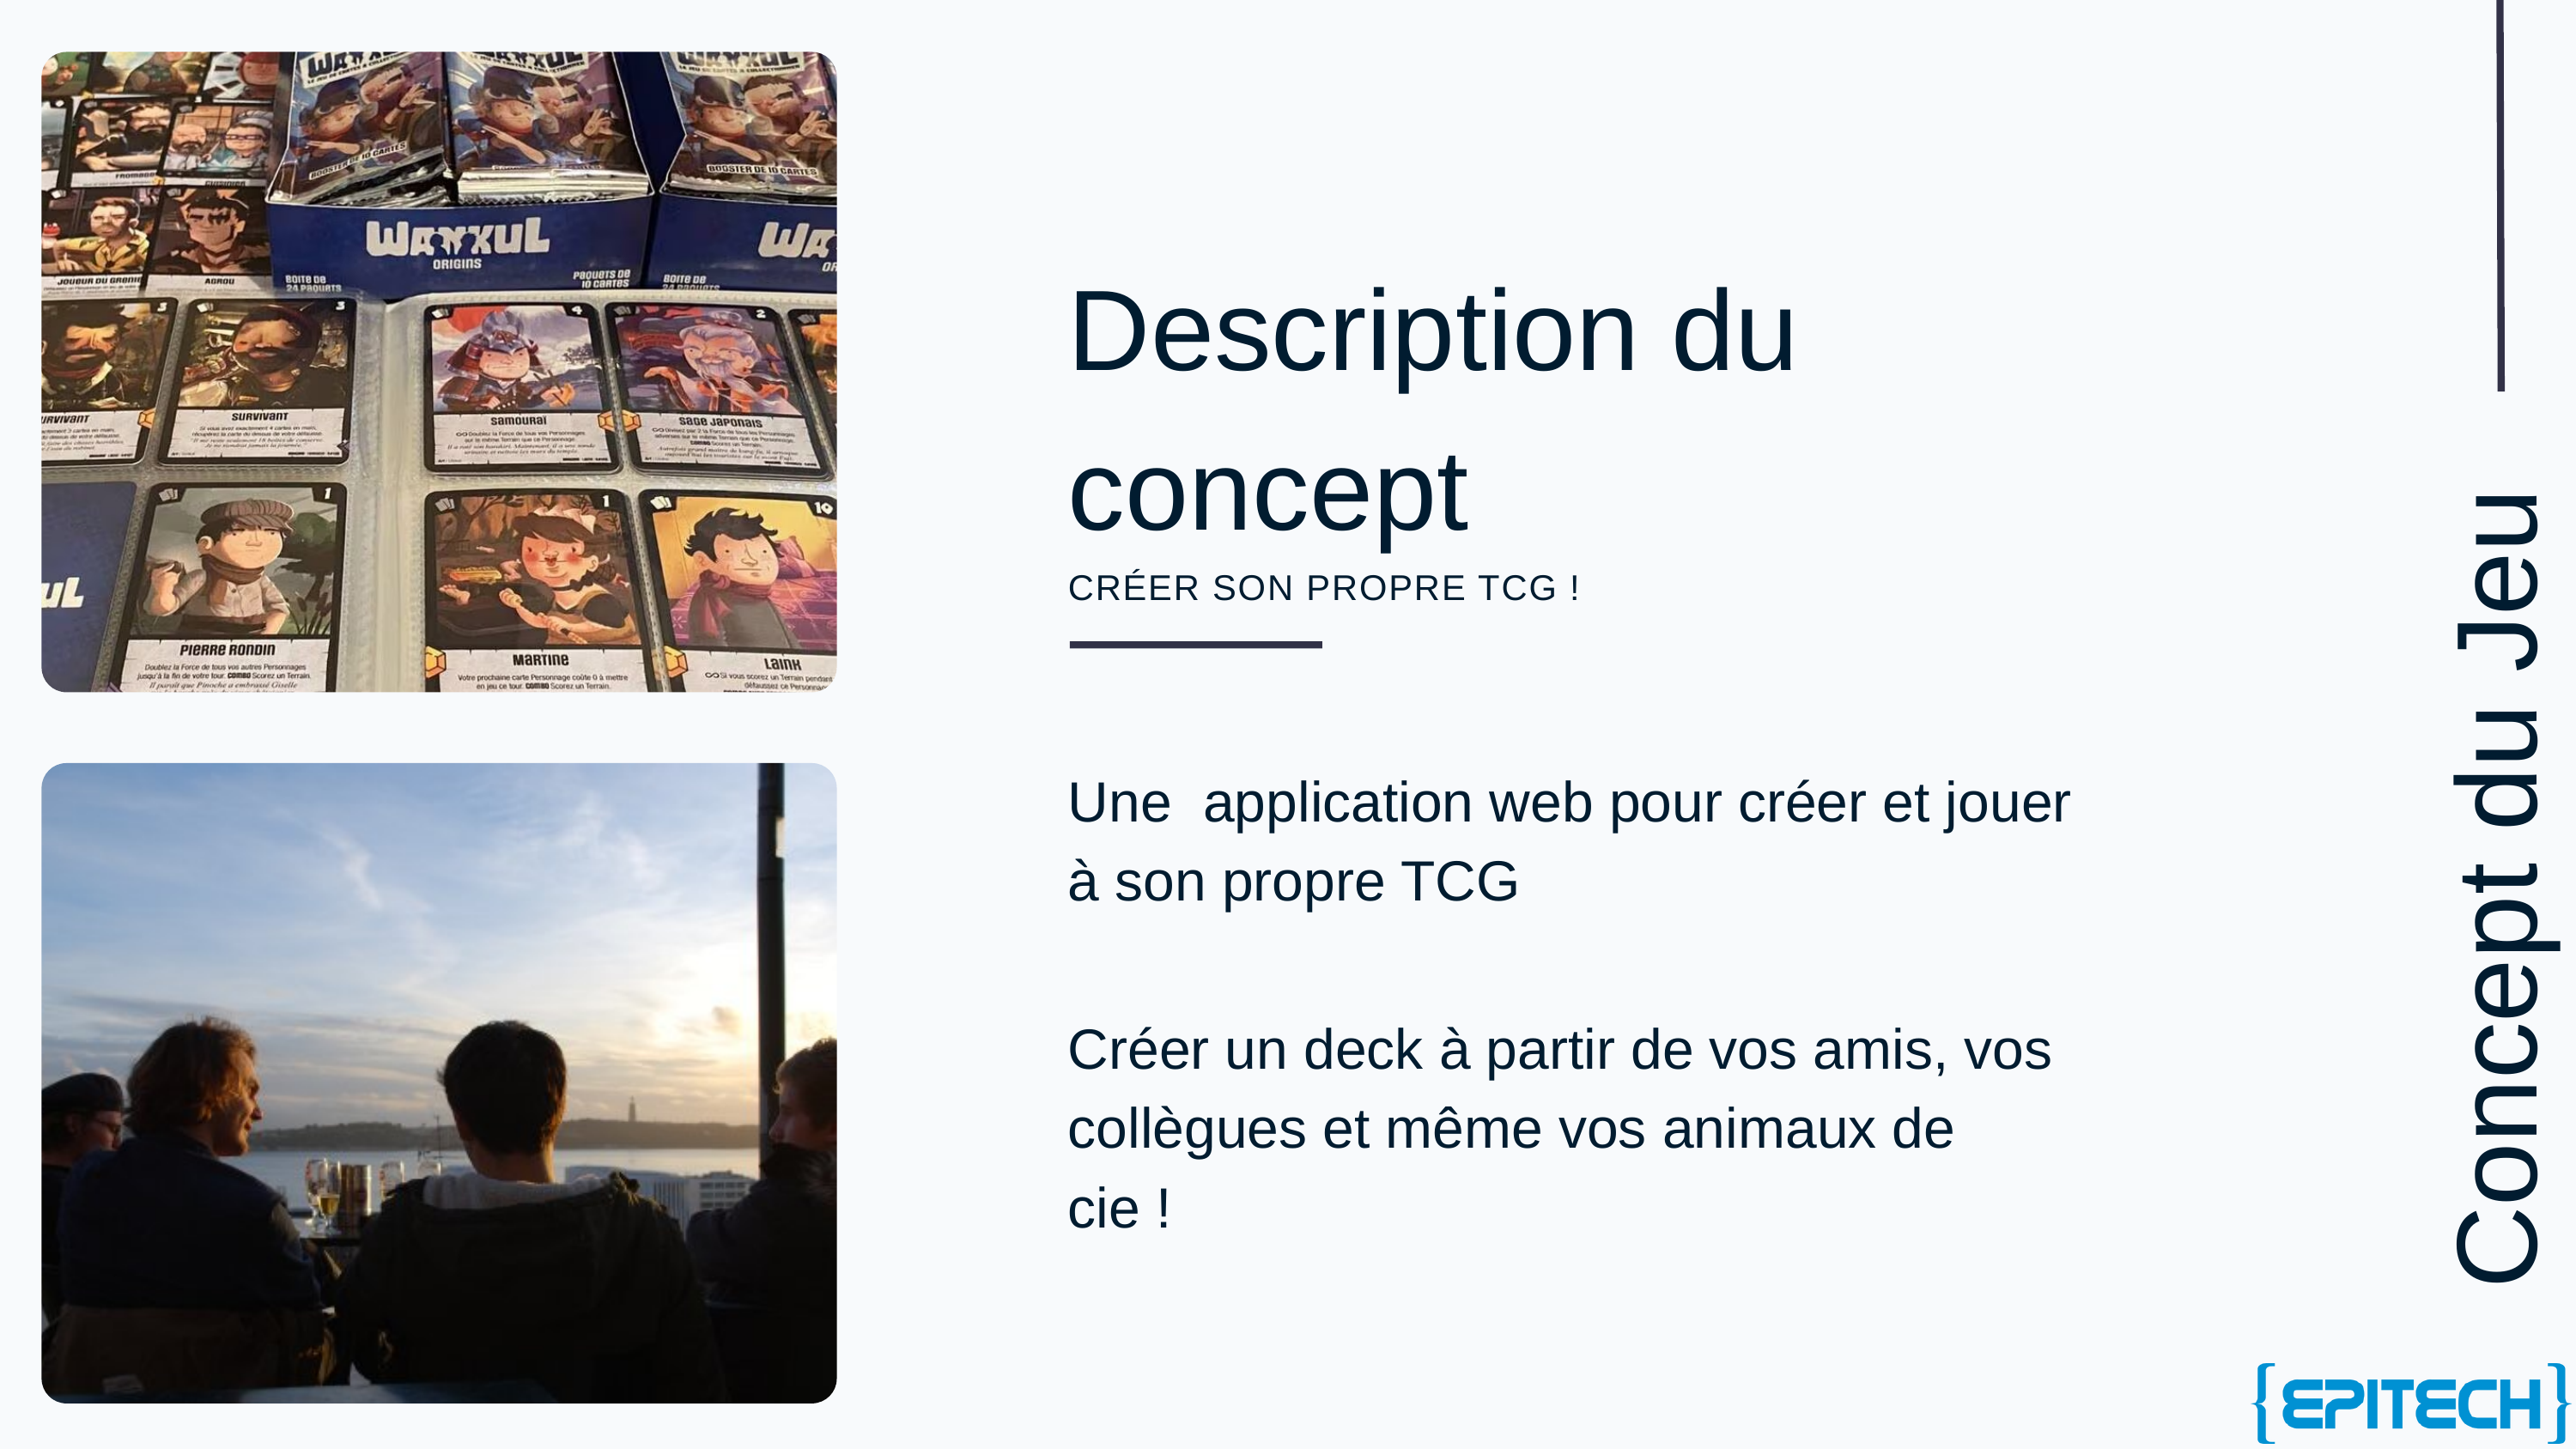

Concept du Jeu

Description du concept
CRÉER SON PROPRE TCG !

Une  application web pour créer et jouer à son propre TCG

Créer un deck à partir de vos amis, vos collègues et même vos animaux de cie !